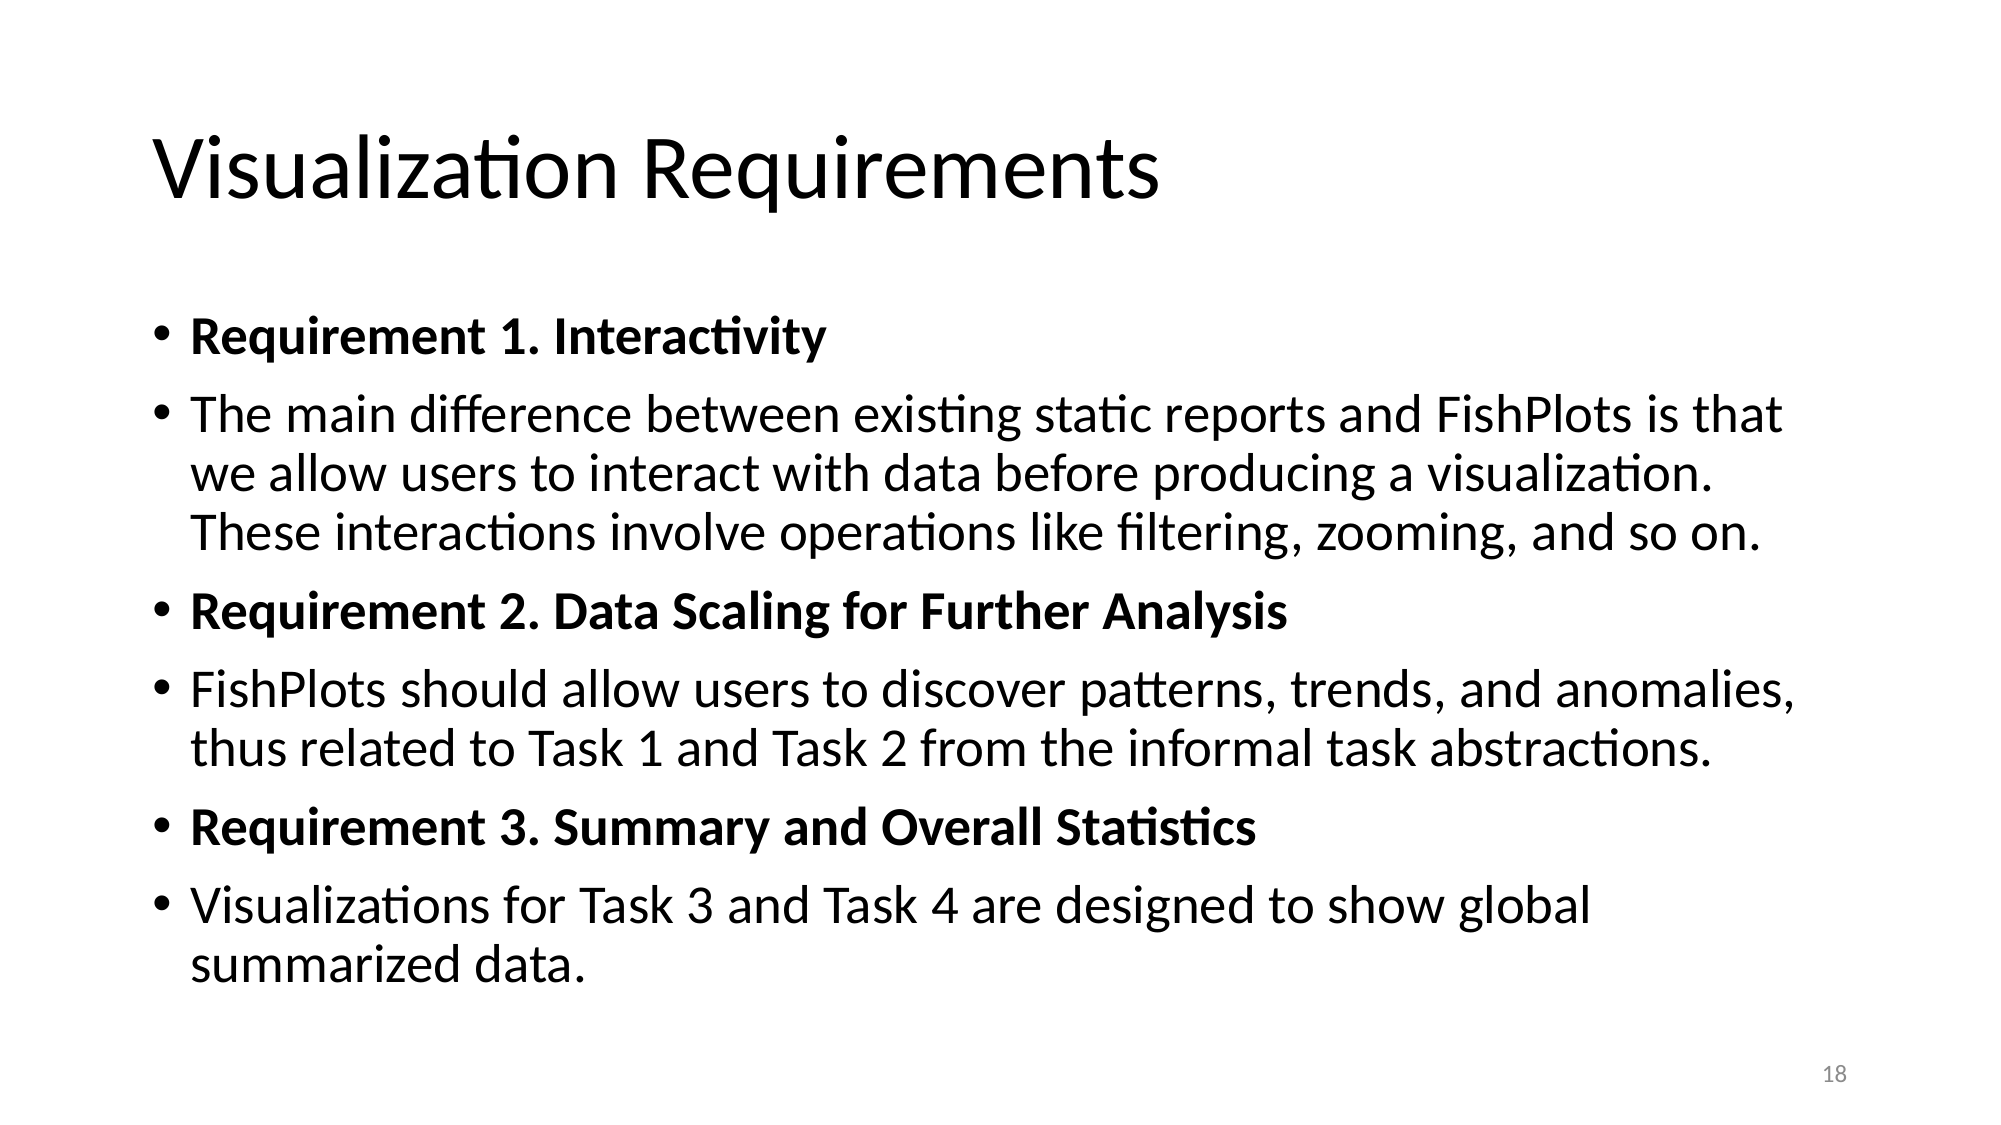

# Visualization Requirements
Requirement 1. Interactivity
The main difference between existing static reports and FishPlots is that we allow users to interact with data before producing a visualization. These interactions involve operations like filtering, zooming, and so on.
Requirement 2. Data Scaling for Further Analysis
FishPlots should allow users to discover patterns, trends, and anomalies, thus related to Task 1 and Task 2 from the informal task abstractions.
Requirement 3. Summary and Overall Statistics
Visualizations for Task 3 and Task 4 are designed to show global summarized data.

18